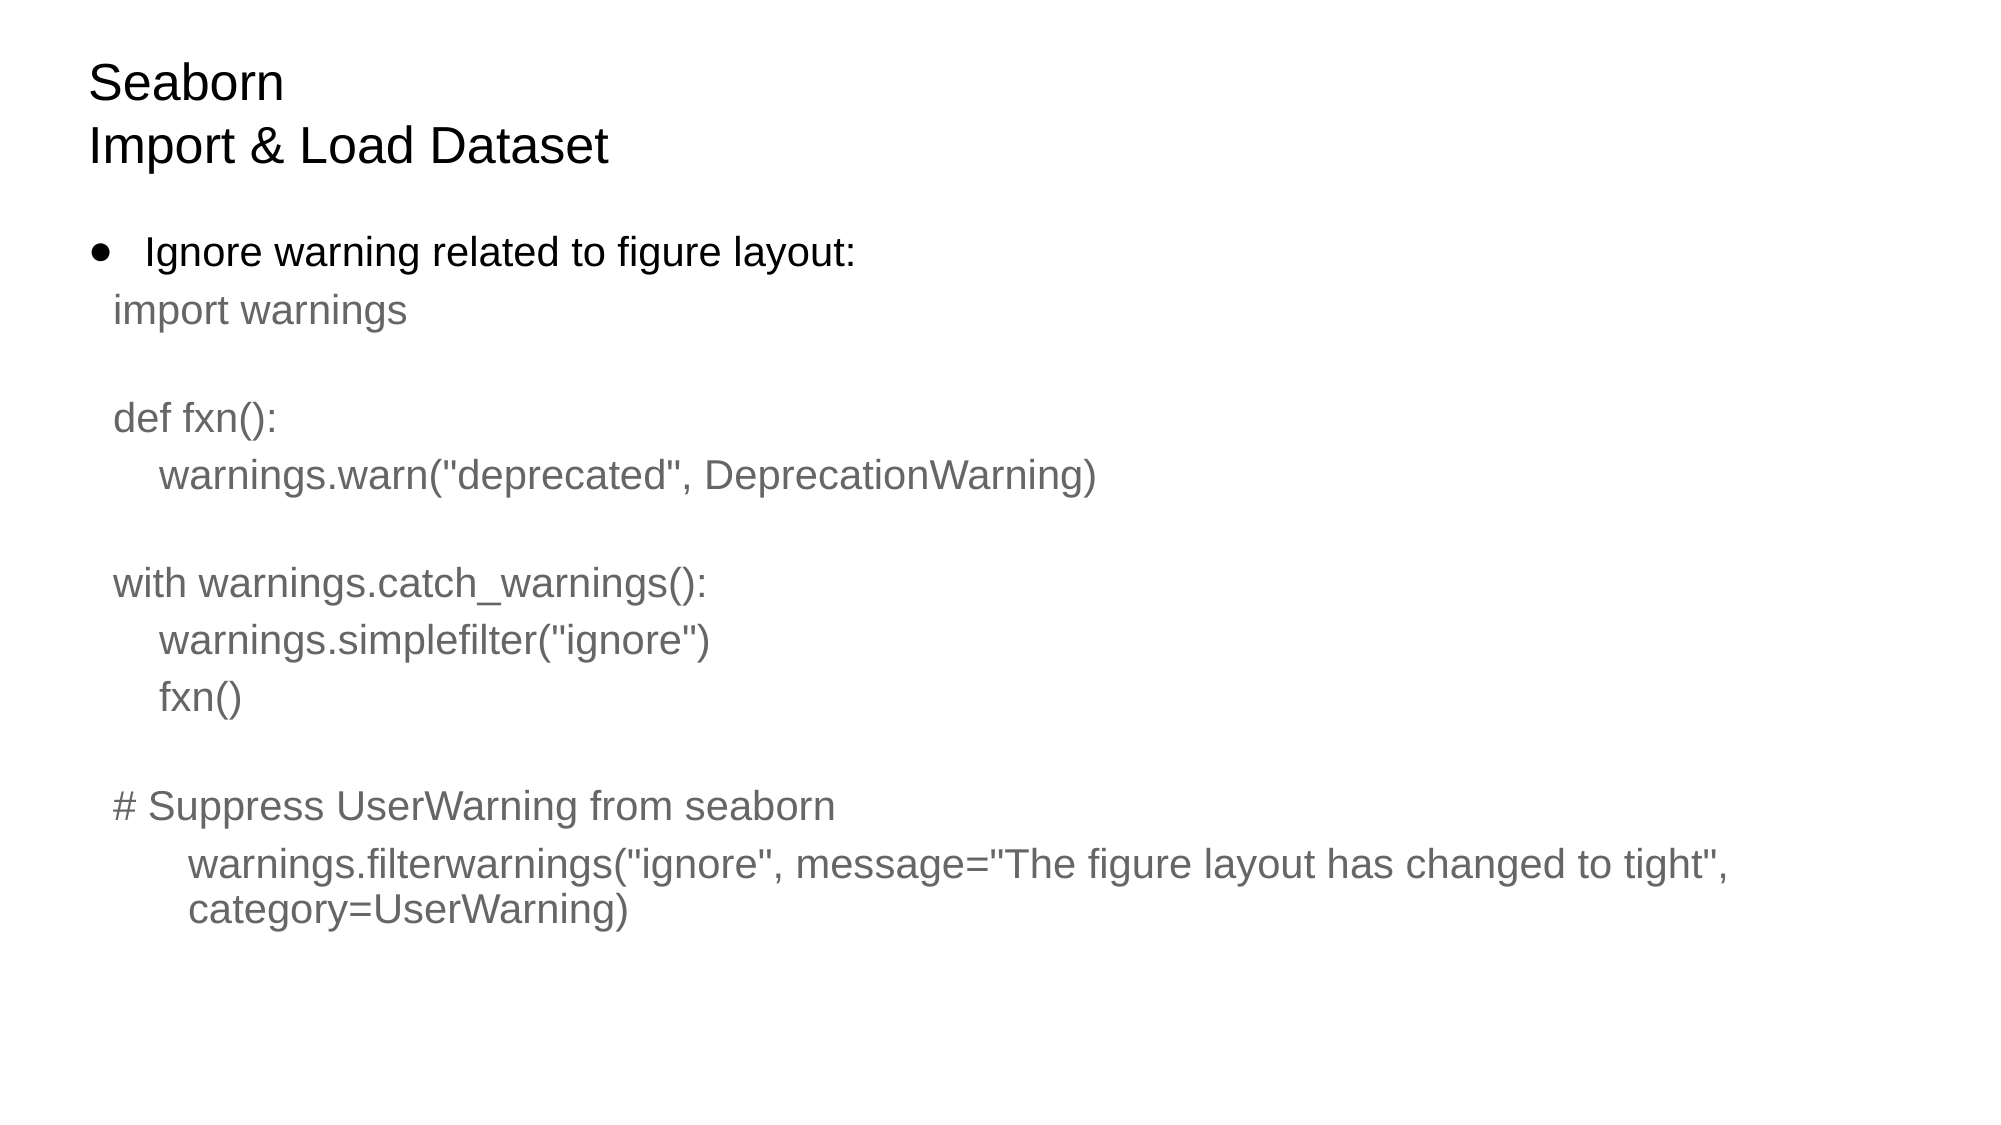

# Seaborn
Import & Load Dataset
Ignore warning related to figure layout:
import warnings

def fxn():
    warnings.warn("deprecated", DeprecationWarning)

with warnings.catch_warnings():
    warnings.simplefilter("ignore")
    fxn()

# Suppress UserWarning from seaborn
warnings.filterwarnings("ignore", message="The figure layout has changed to tight", category=UserWarning)